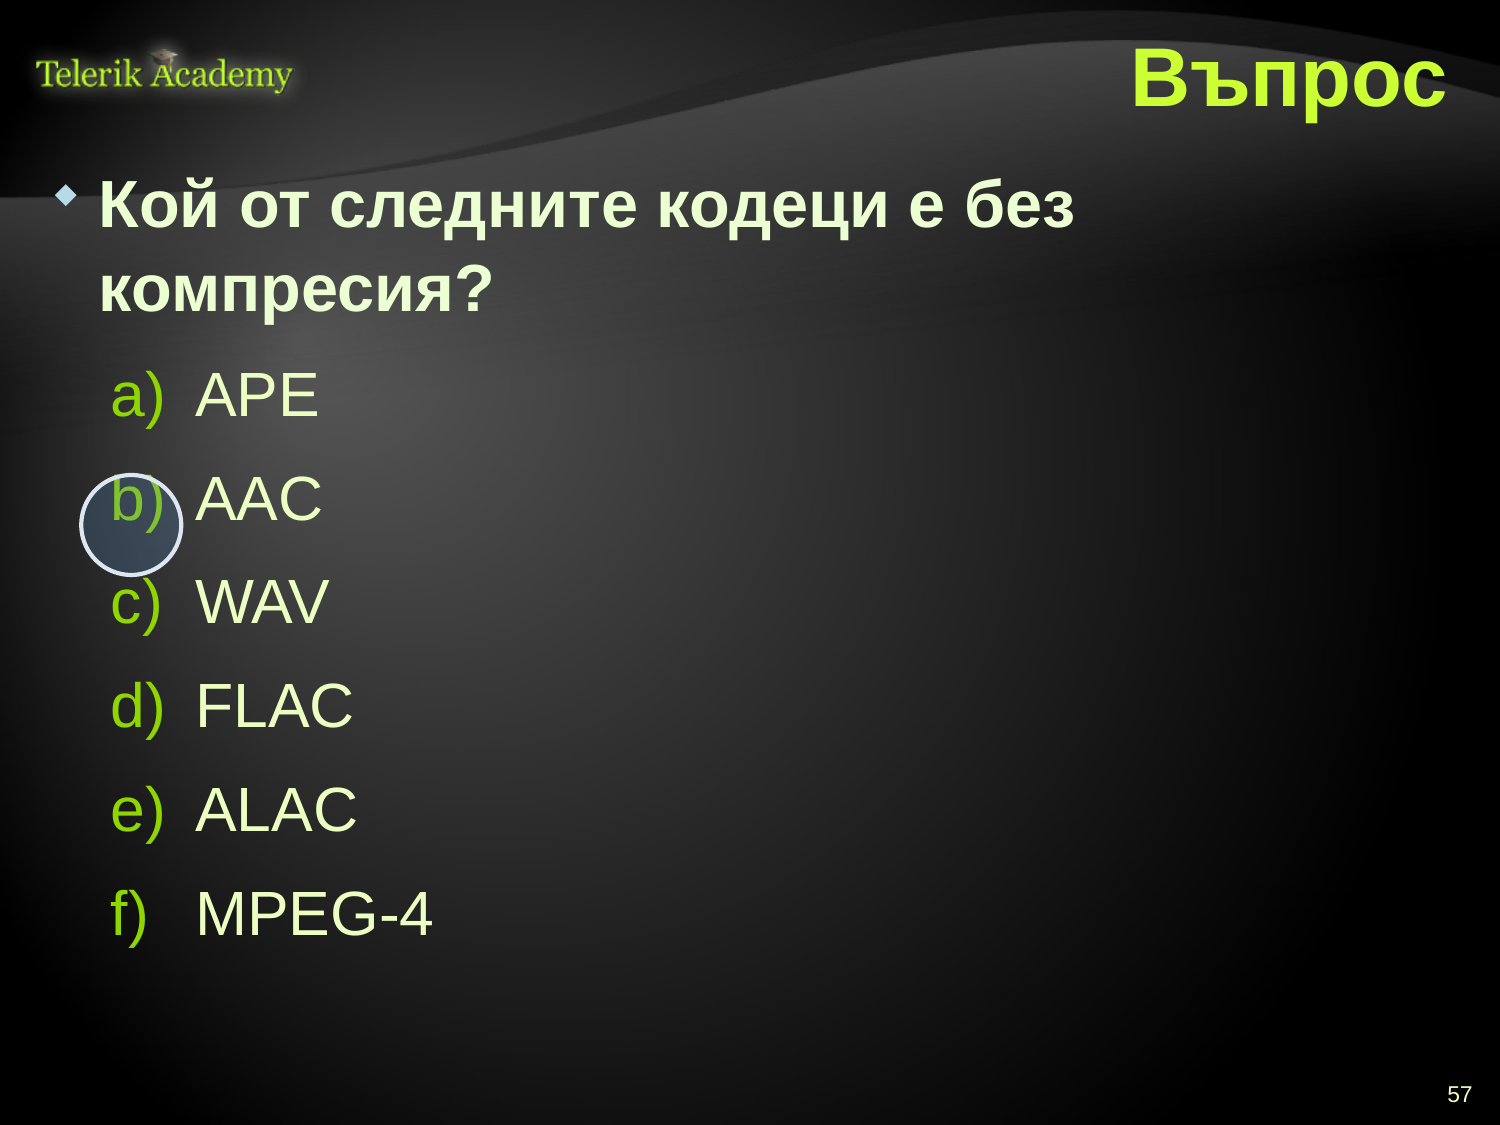

# Въпрос
Кой от следните кодеци е без компресия?
APE
AAC
WAV
FLAC
ALAC
MPEG-4

57